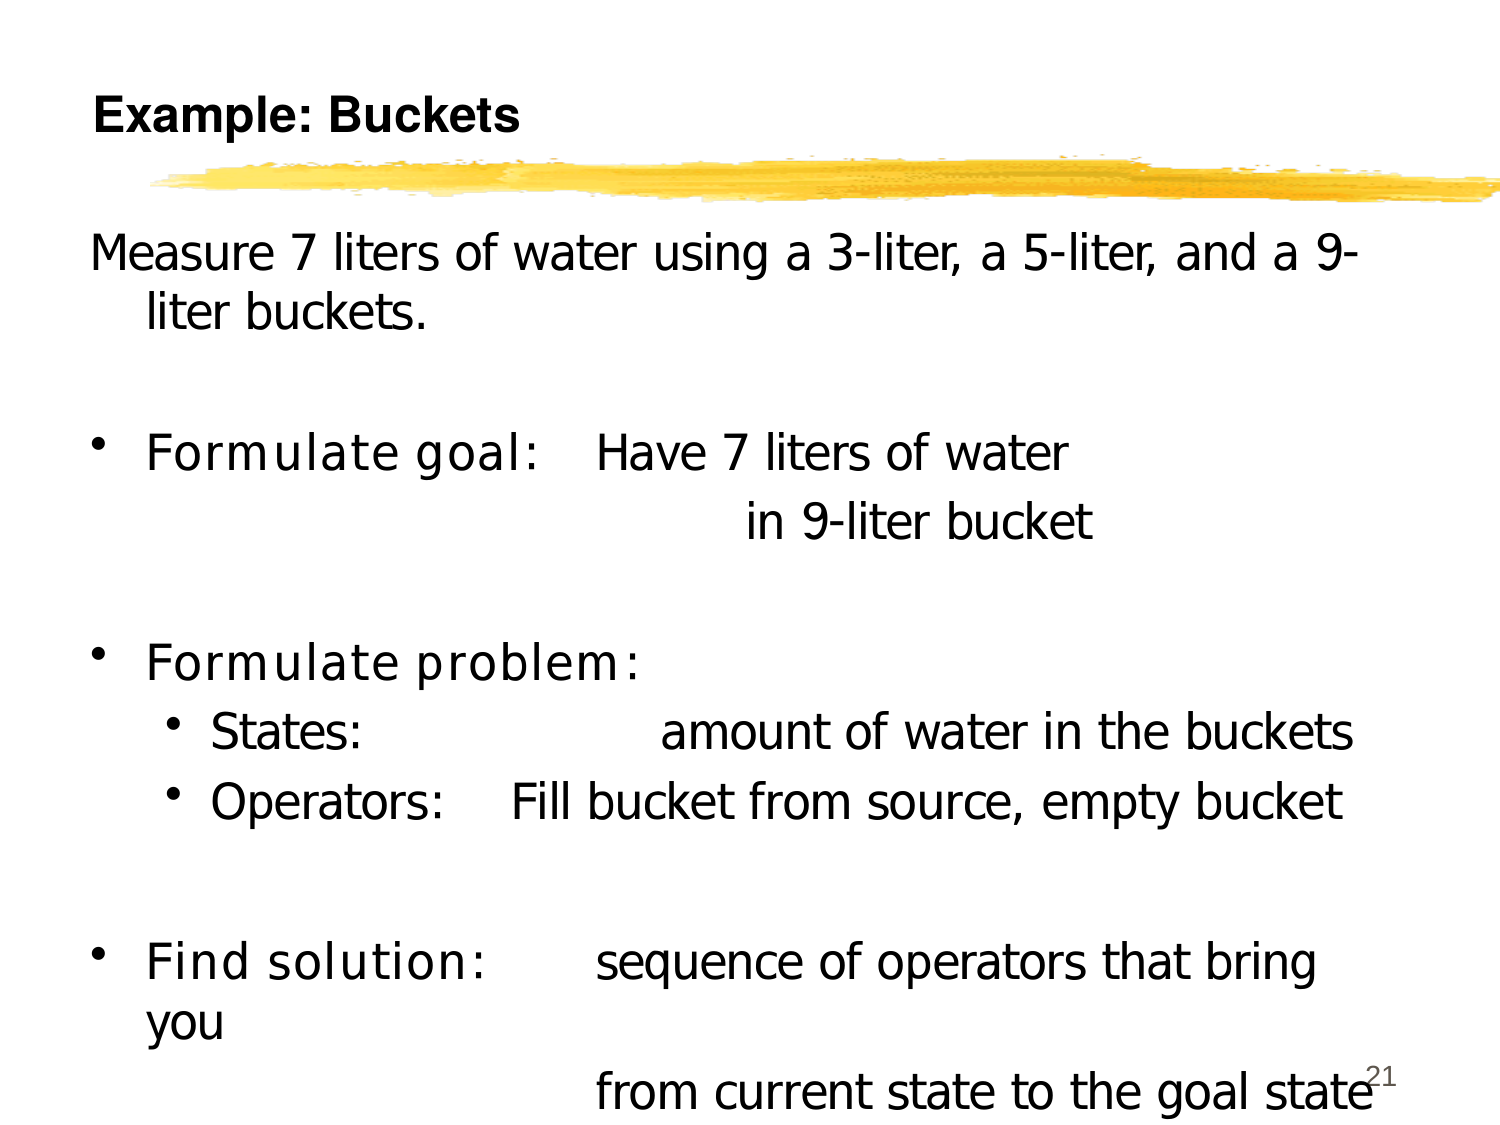

# Example: Buckets
Measure 7 liters of water using a 3-liter, a 5-liter, and a 9-liter buckets.

Formulate goal:	Have 7 liters of water
					in 9-liter bucket

Formulate problem:
States:		amount of water in the buckets
Operators:	Fill bucket from source, empty bucket

Find solution:	sequence of operators that bring you
				from current state to the goal state
CS 561,  Sessions 2-4
21